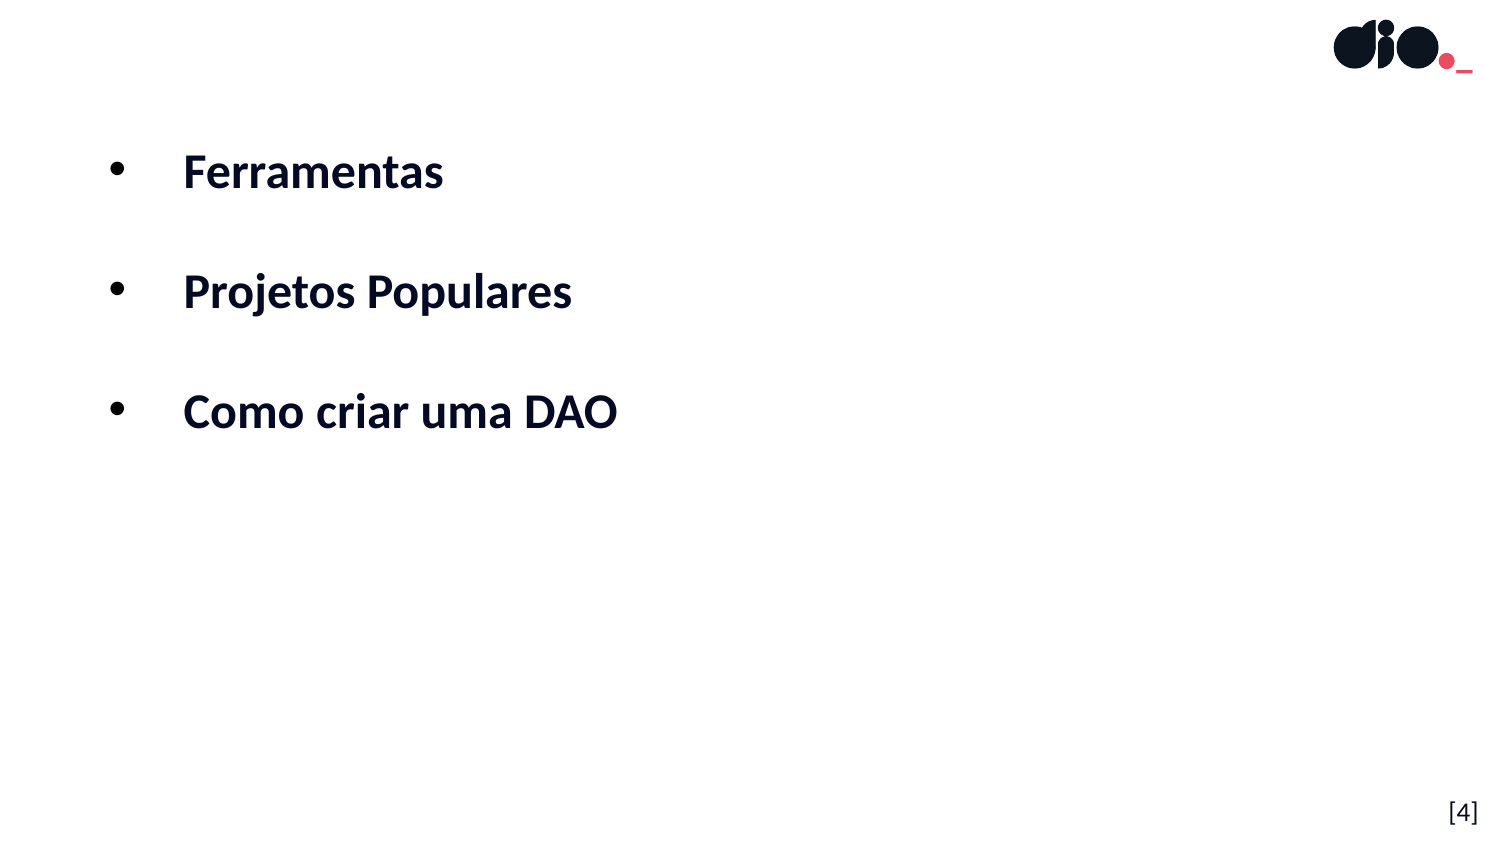

Ferramentas
Projetos Populares
Como criar uma DAO

[4]